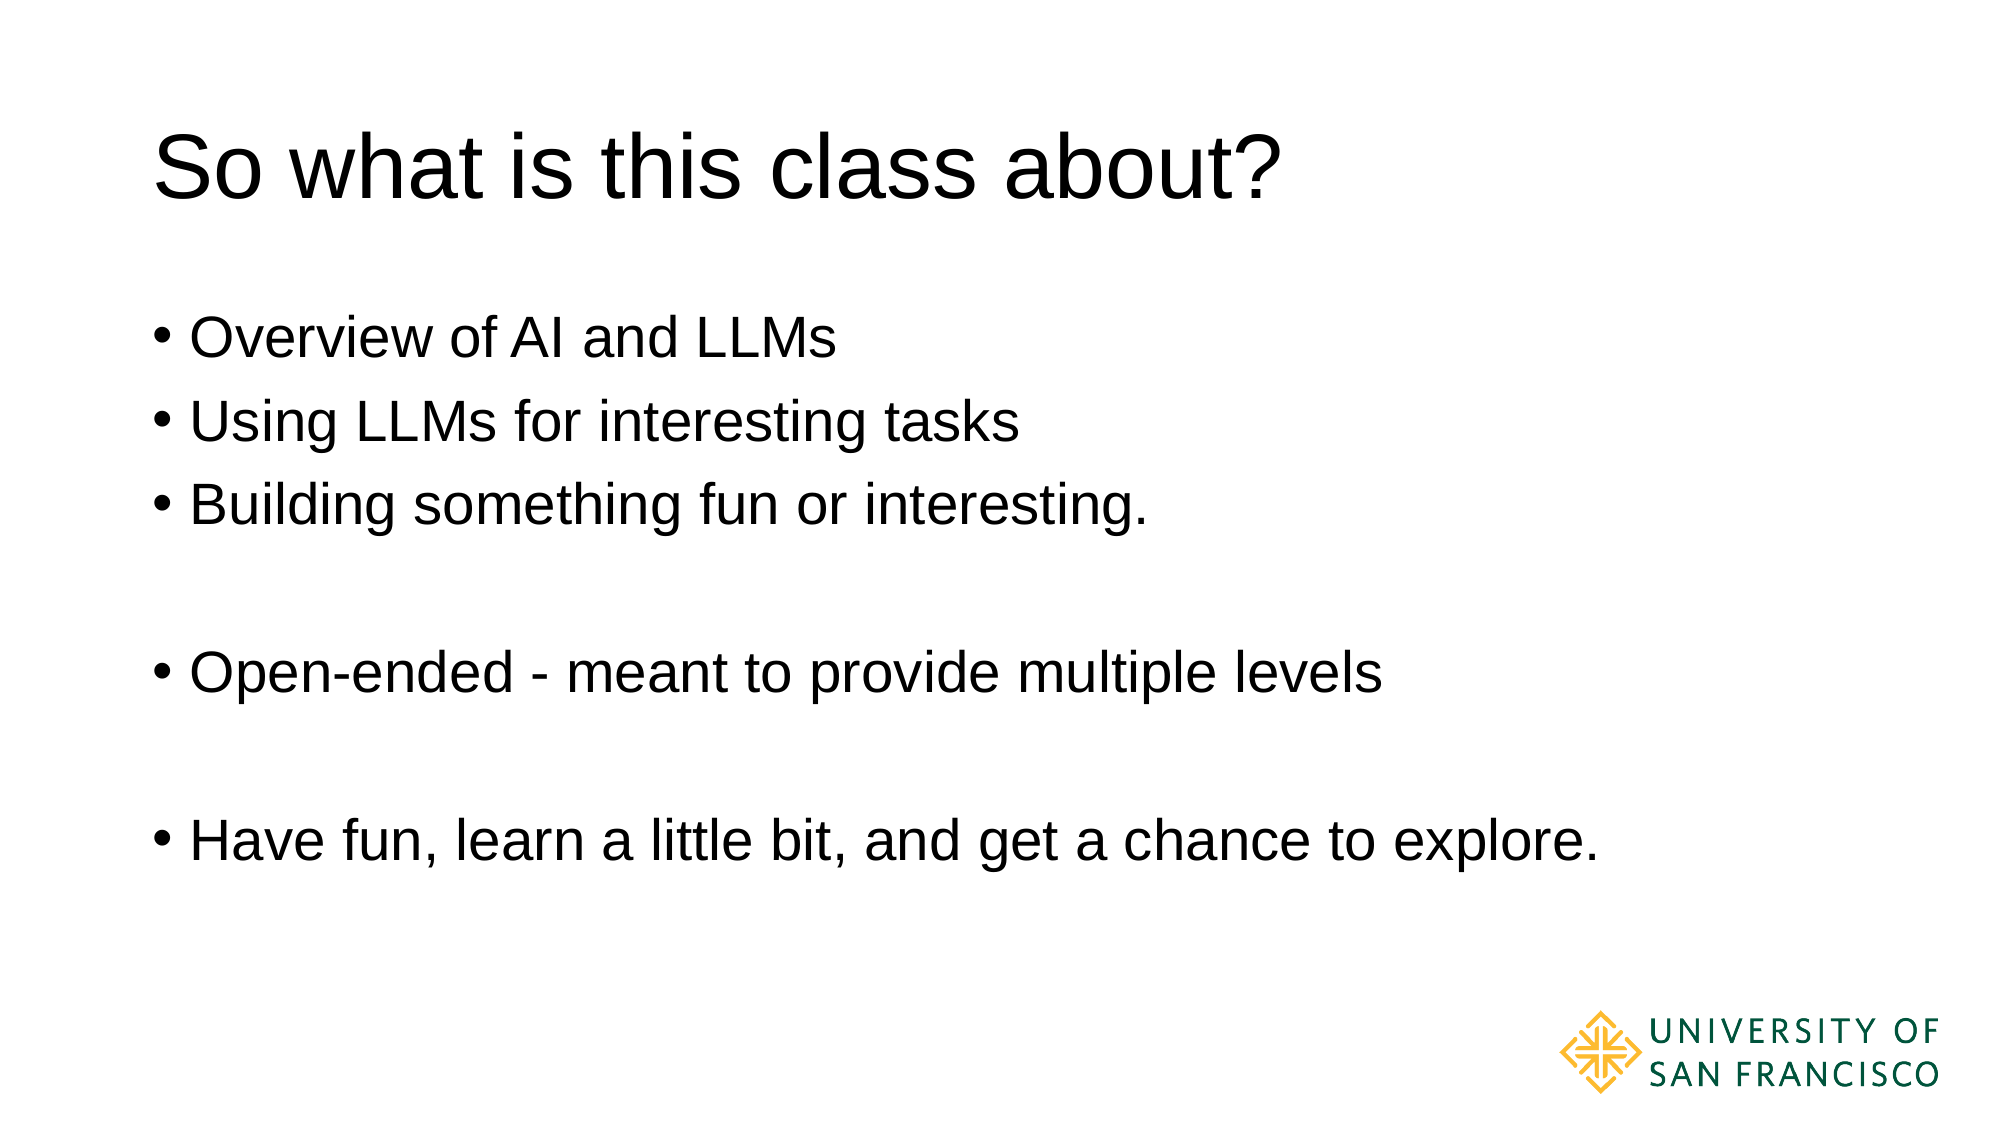

# So what is this class about?
Overview of AI and LLMs
Using LLMs for interesting tasks
Building something fun or interesting.

Open-ended - meant to provide multiple levels

Have fun, learn a little bit, and get a chance to explore.